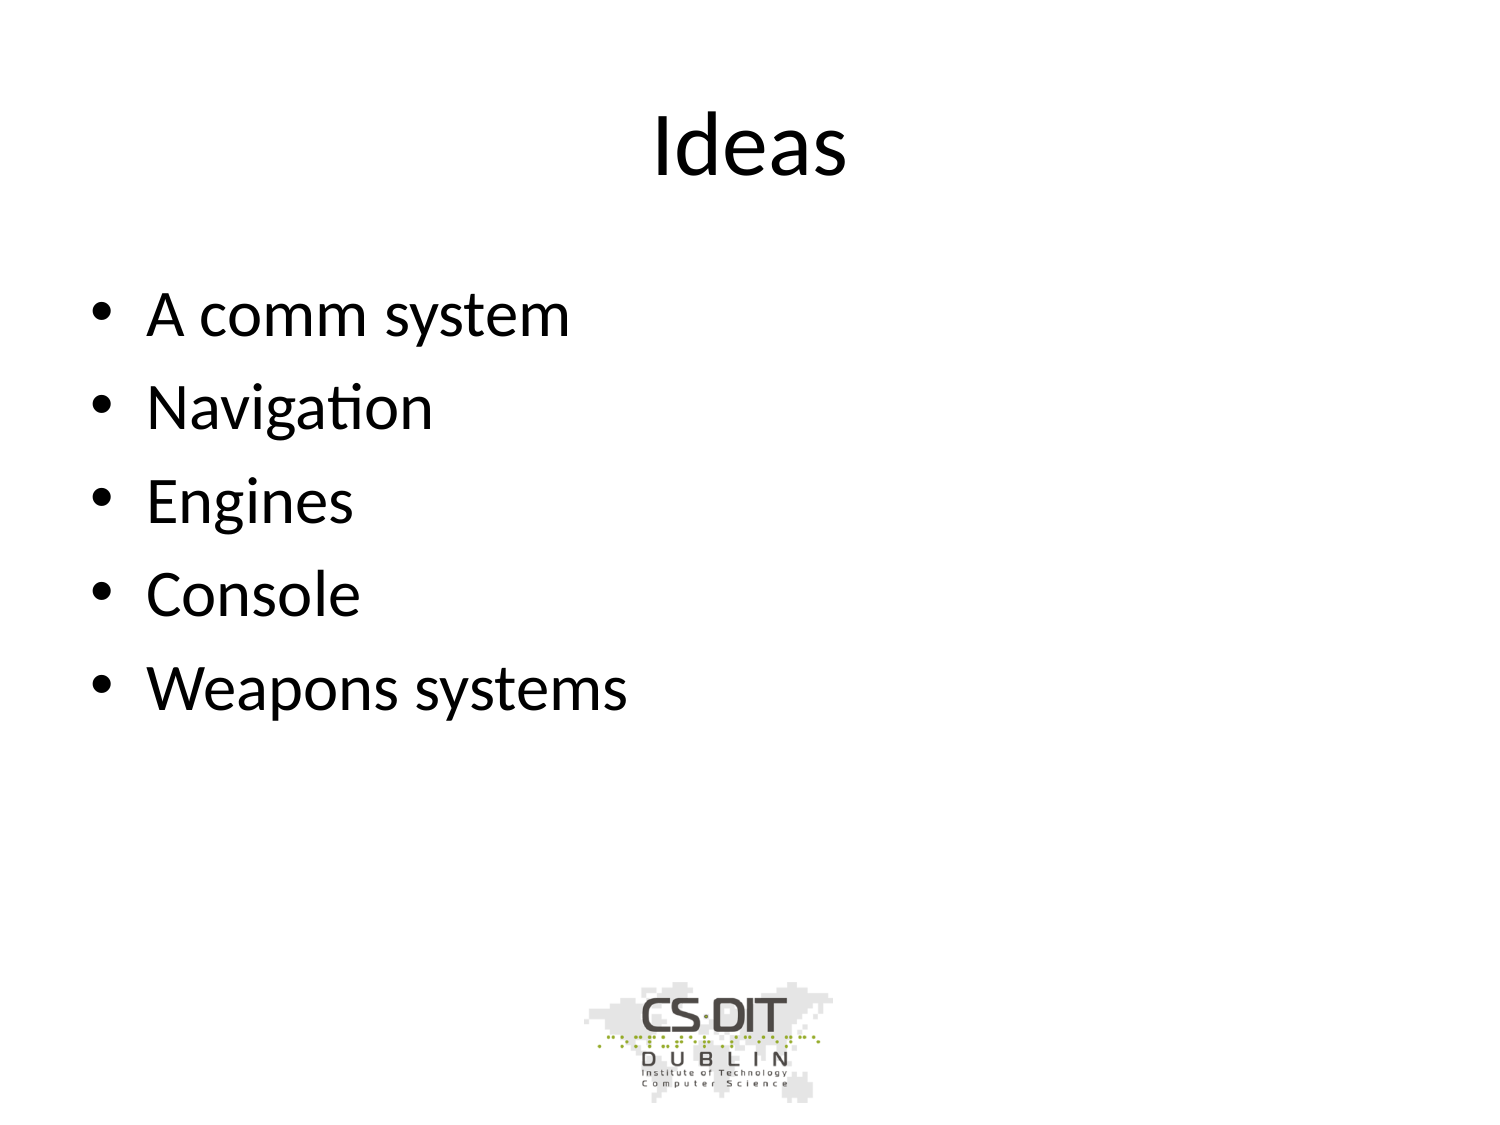

# Ideas
A comm system
Navigation
Engines
Console
Weapons systems